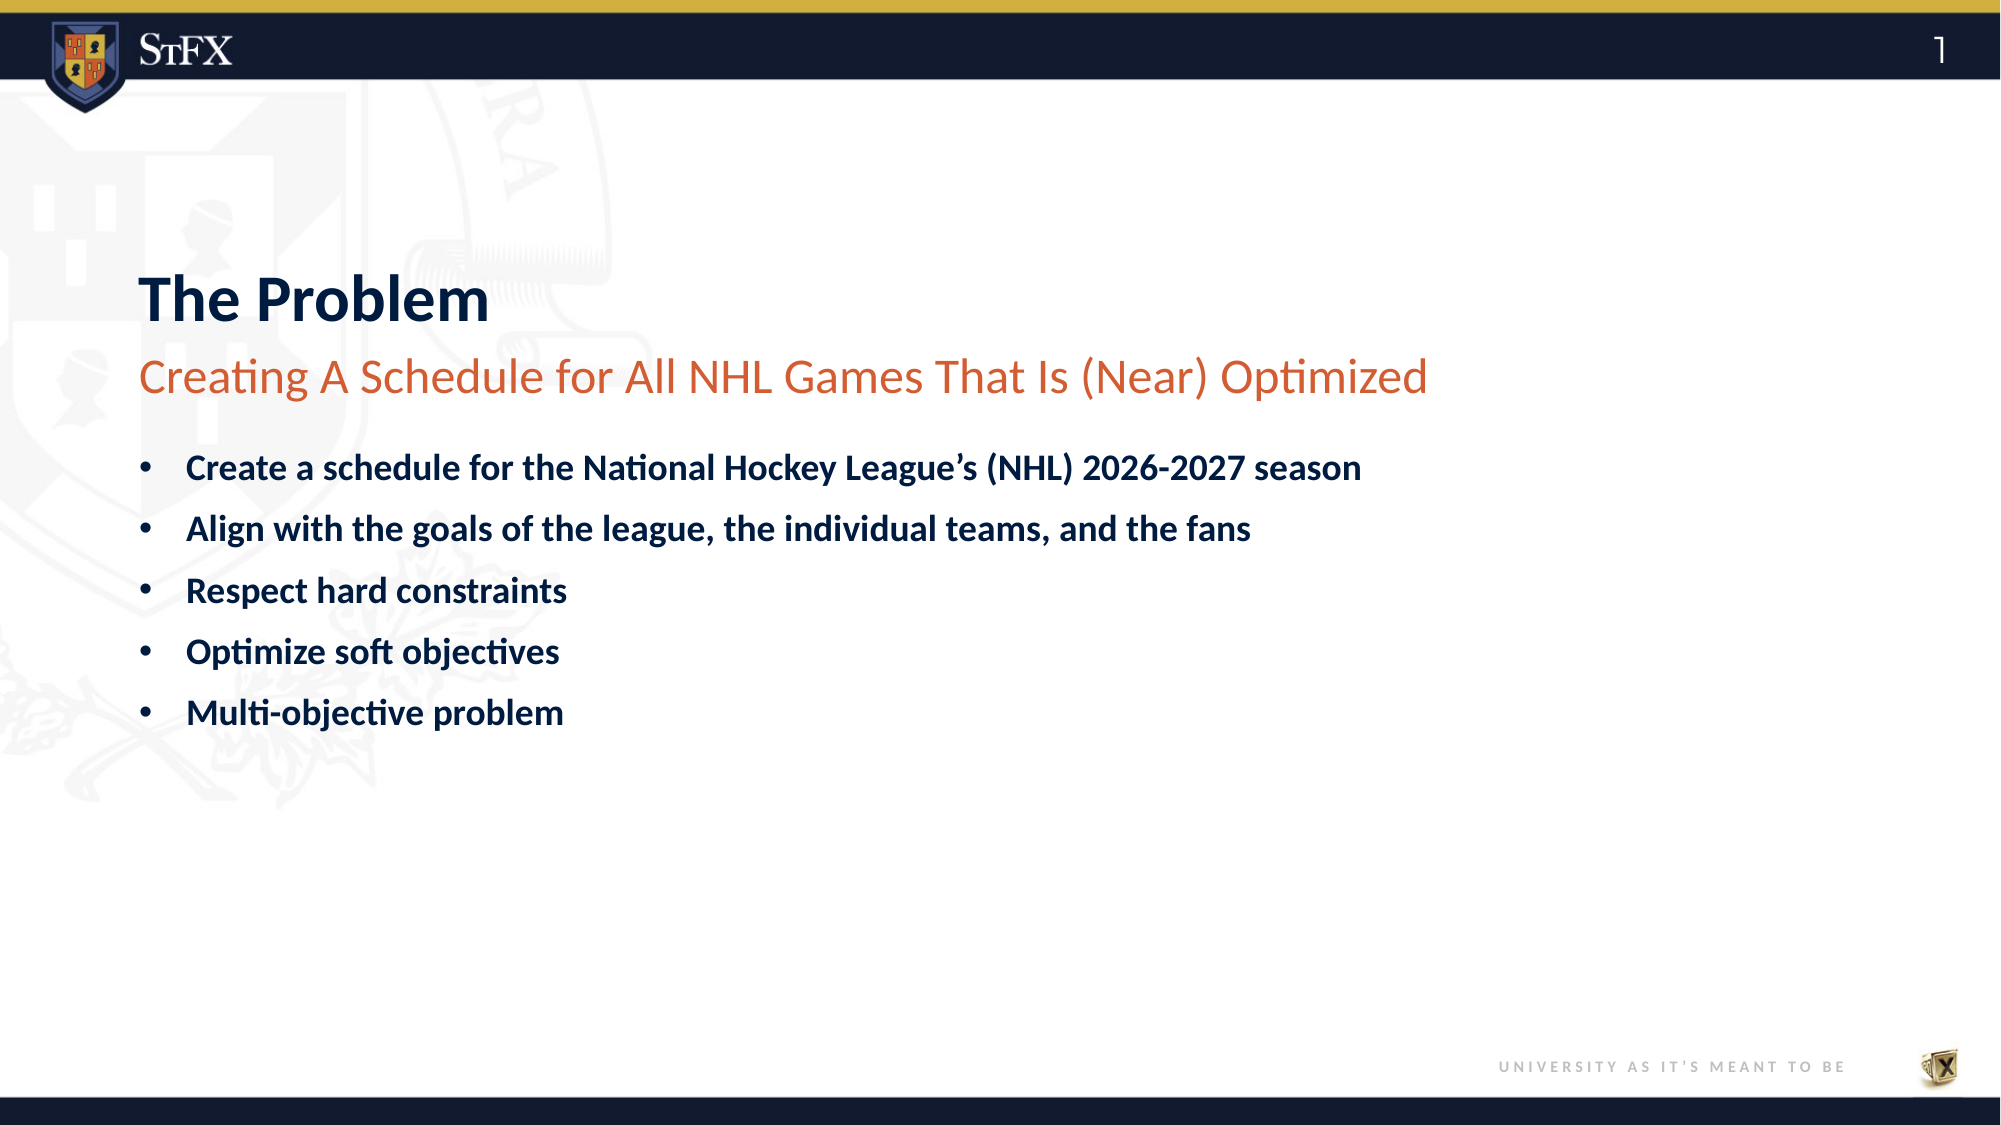

1
# The Problem
Creating A Schedule for All NHL Games That Is (Near) Optimized
Create a schedule for the National Hockey League’s (NHL) 2026-2027 season
Align with the goals of the league, the individual teams, and the fans
Respect hard constraints
Optimize soft objectives
Multi-objective problem